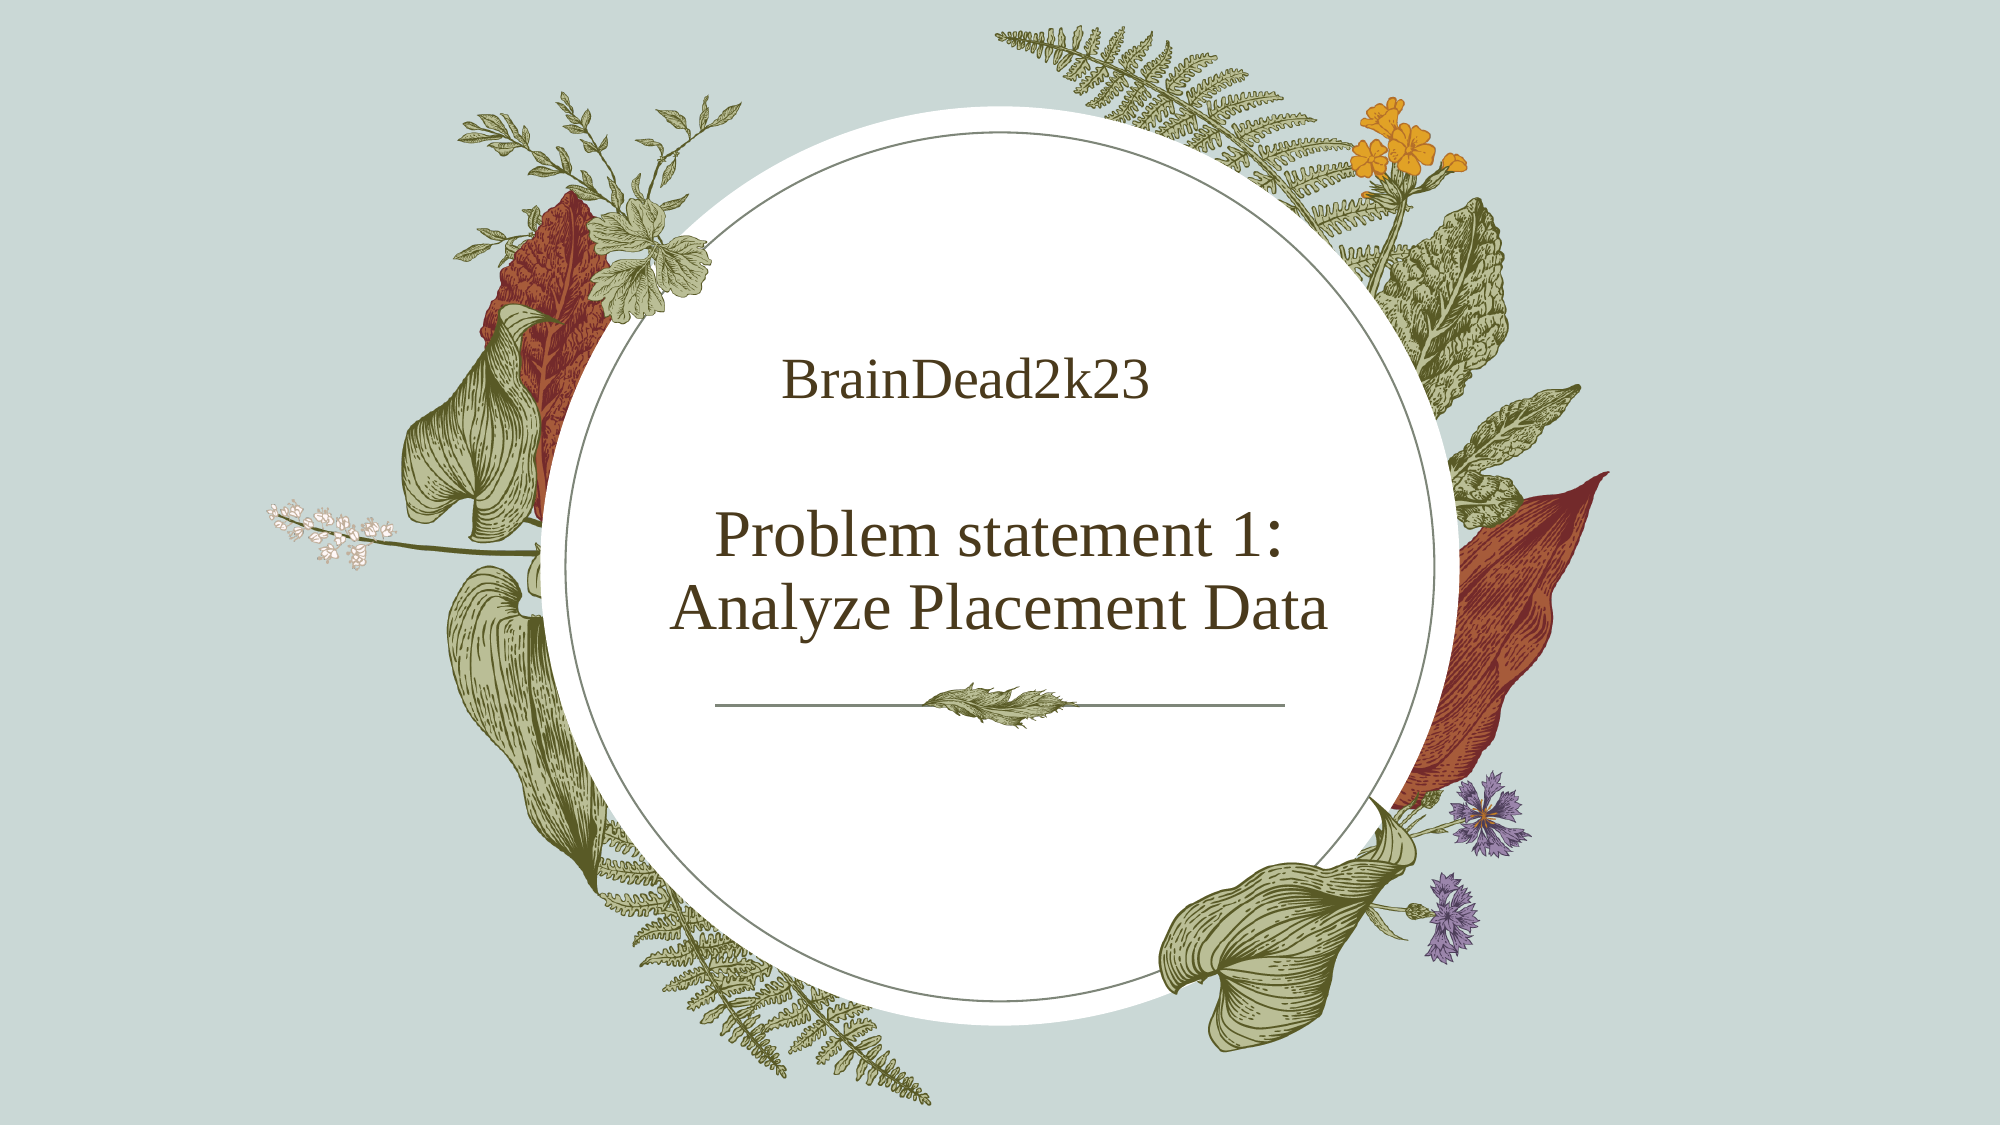

BrainDead2k23
# Problem statement 1: Analyze Placement Data